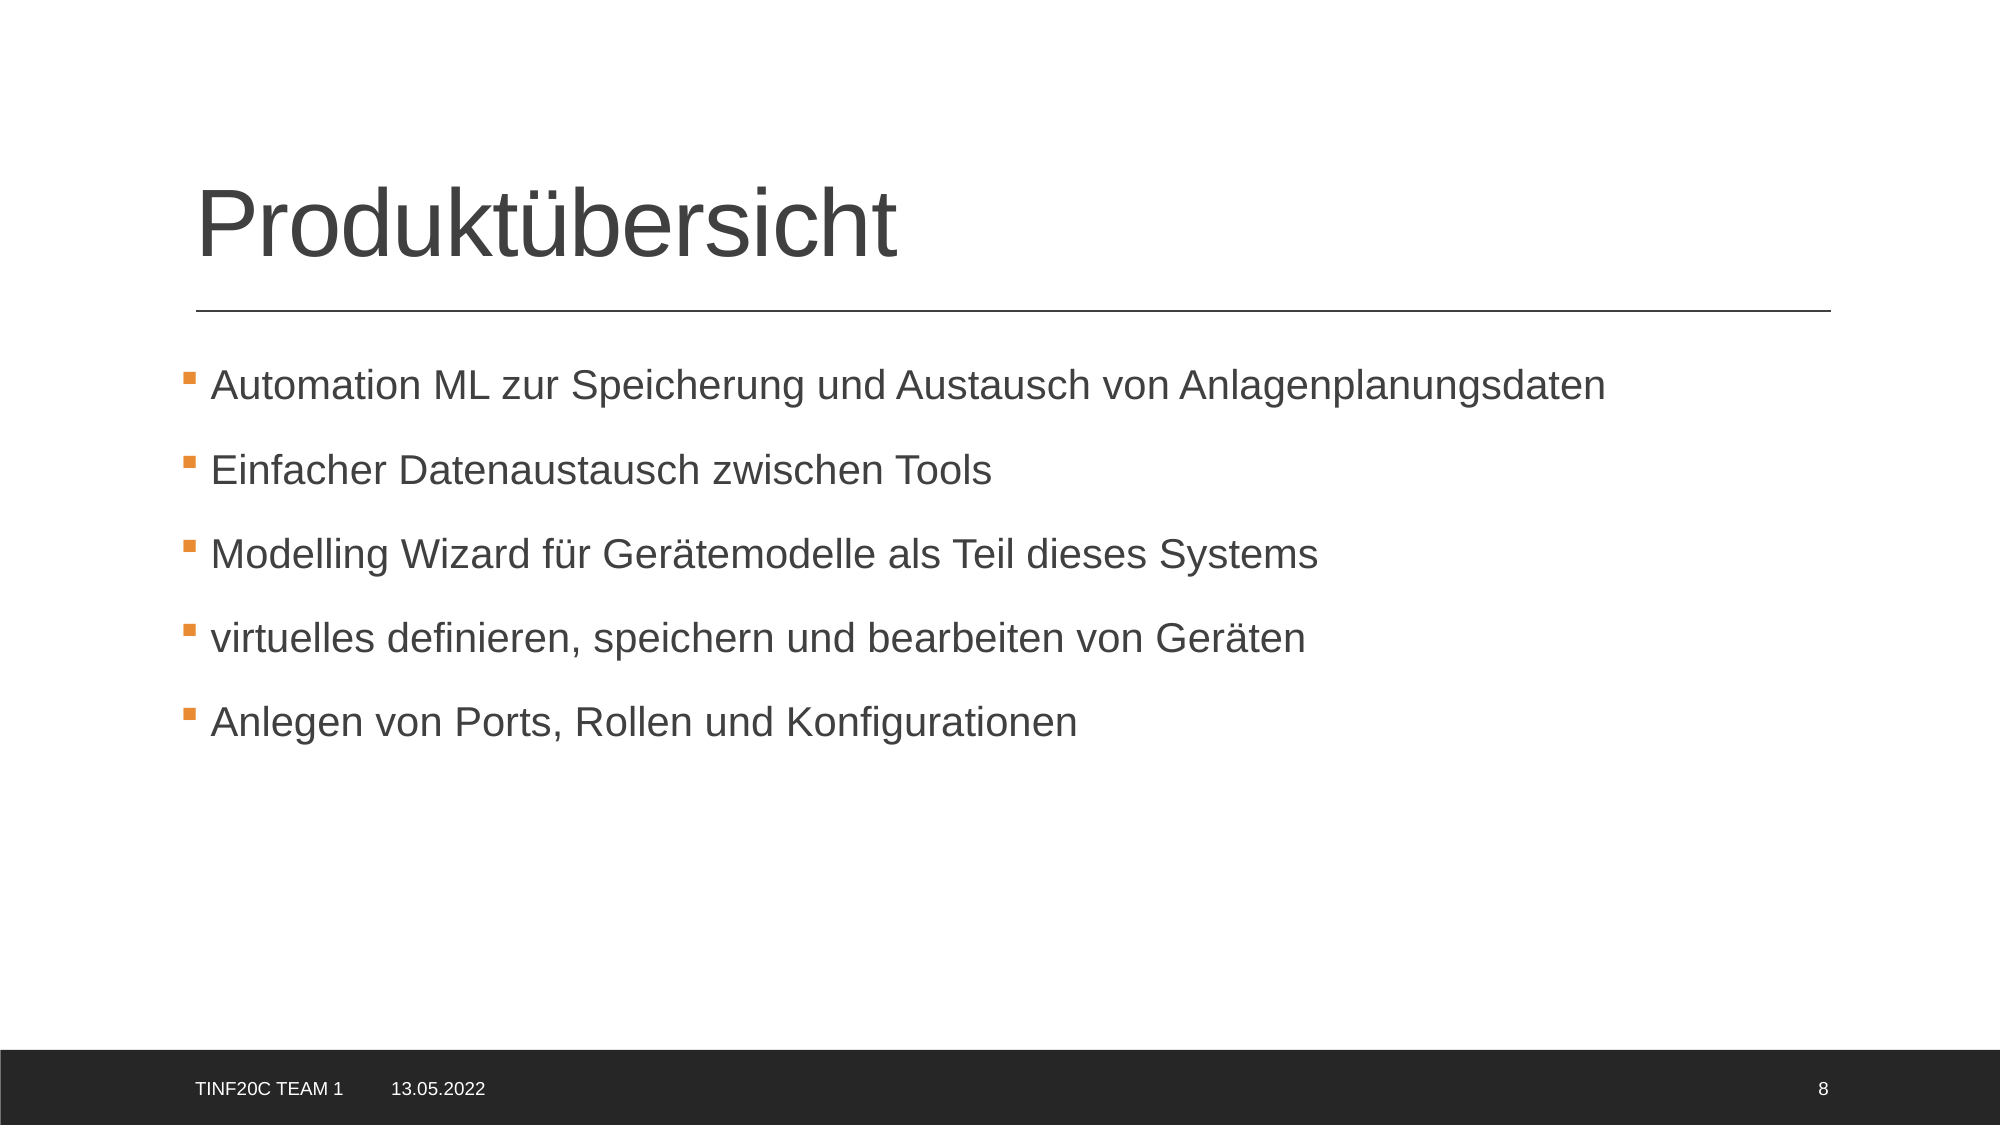

# Produktübersicht
 Automation ML zur Speicherung und Austausch von Anlagenplanungsdaten
 Einfacher Datenaustausch zwischen Tools
 Modelling Wizard für Gerätemodelle als Teil dieses Systems
 virtuelles definieren, speichern und bearbeiten von Geräten
 Anlegen von Ports, Rollen und Konfigurationen
TINF20C Team 1         13.05.2022
8